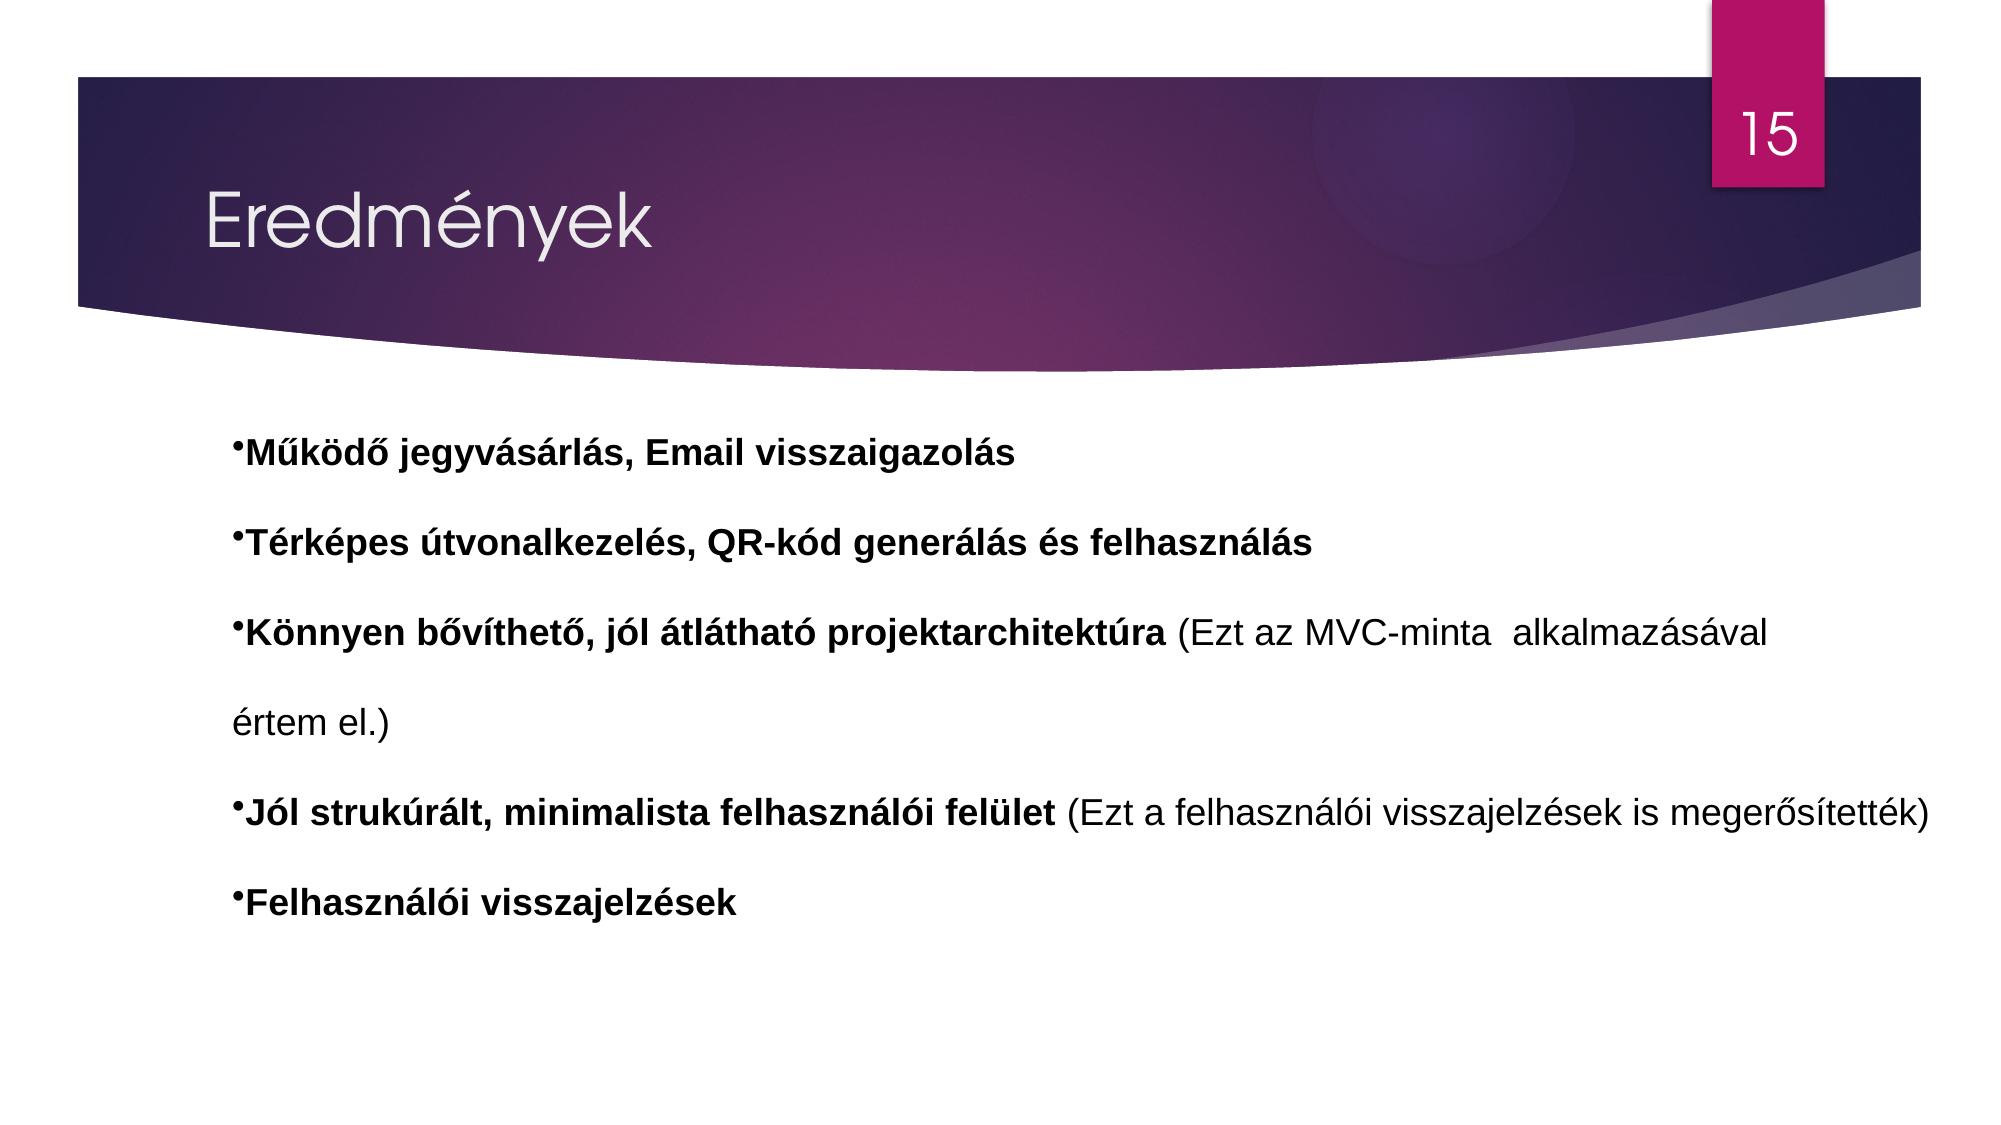

15
# Eredmények
Működő jegyvásárlás, Email visszaigazolás
Térképes útvonalkezelés, QR-kód generálás és felhasználás
Könnyen bővíthető, jól átlátható projektarchitektúra (Ezt az MVC-minta  alkalmazásával
értem el.)
Jól strukúrált, minimalista felhasználói felület (Ezt a felhasználói visszajelzések is megerősítették)
Felhasználói visszajelzések